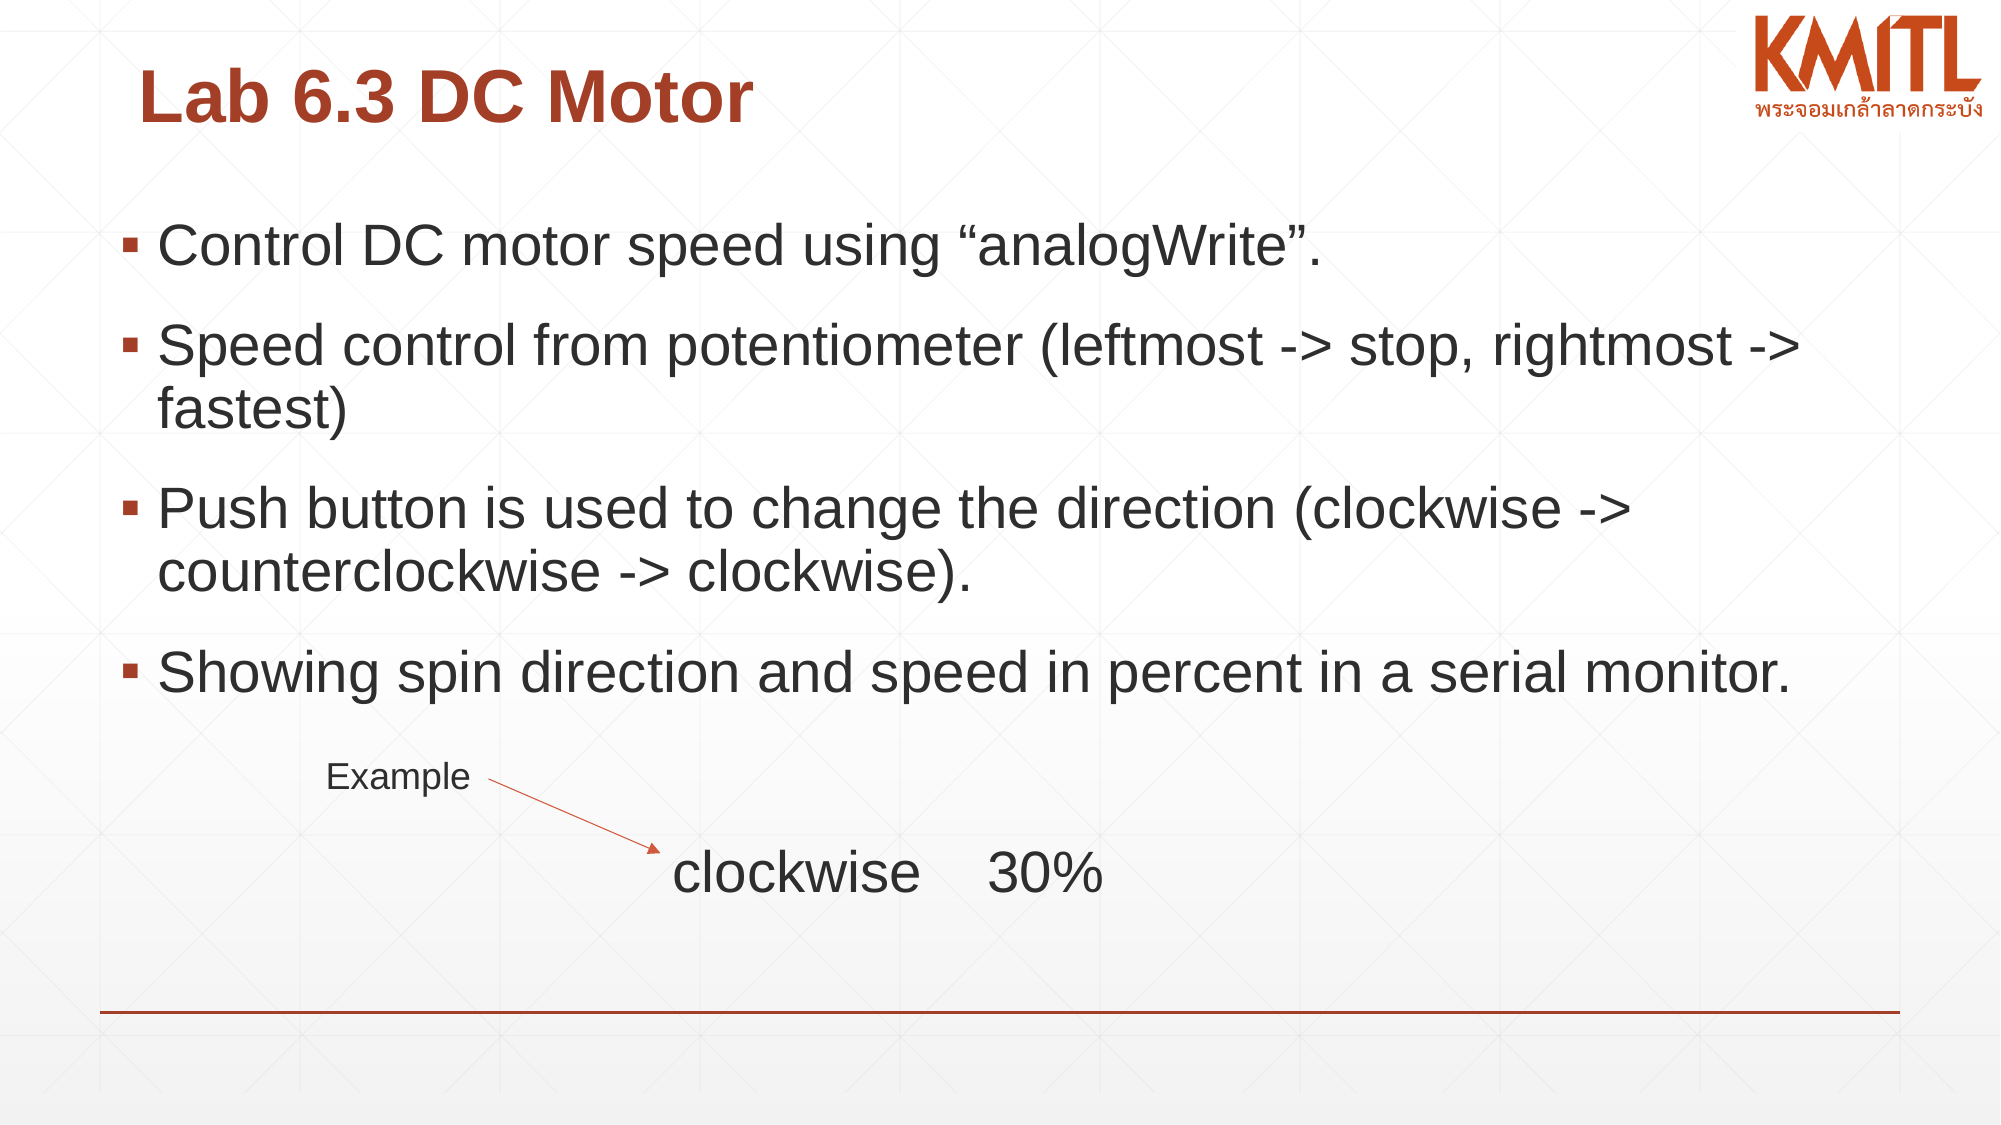

# Lab 6.3 DC Motor
Control DC motor speed using “analogWrite”.
Speed control from potentiometer (leftmost -> stop, rightmost -> fastest)
Push button is used to change the direction (clockwise -> counterclockwise -> clockwise).
Showing spin direction and speed in percent in a serial monitor.

                                  clockwise    30%
Example